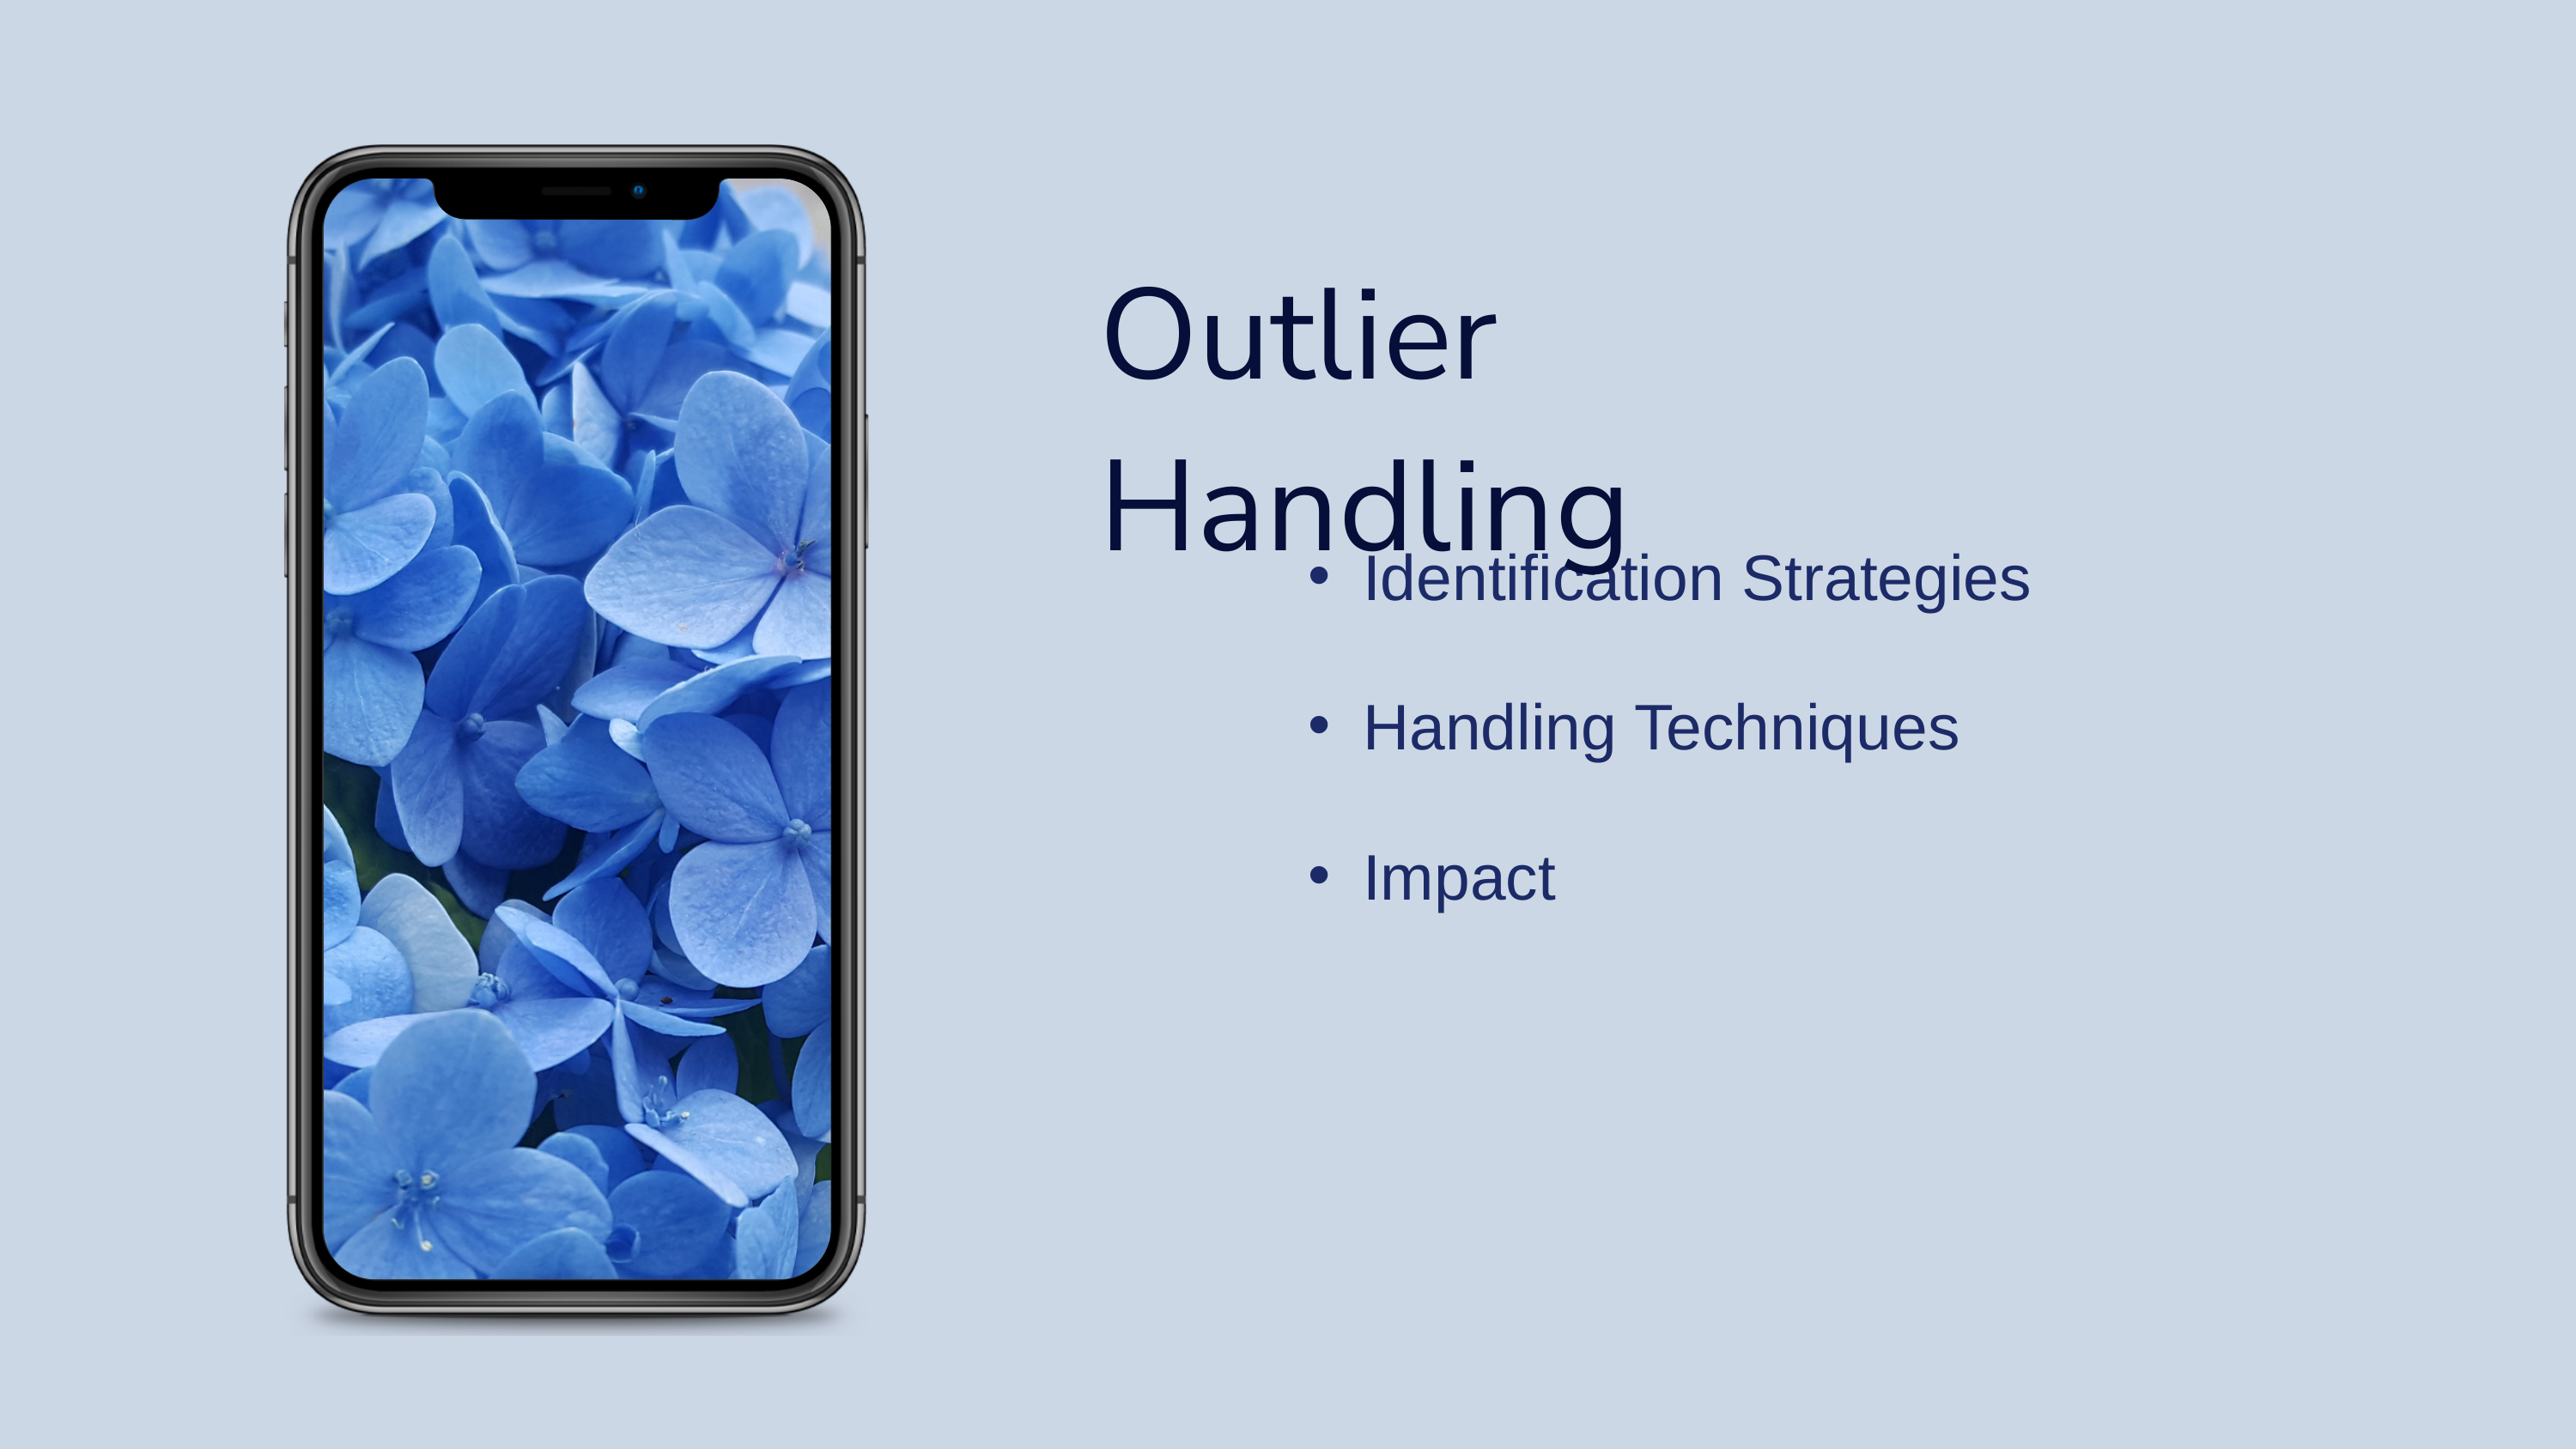

Outlier Handling
Identification Strategies
Handling Techniques
Impact